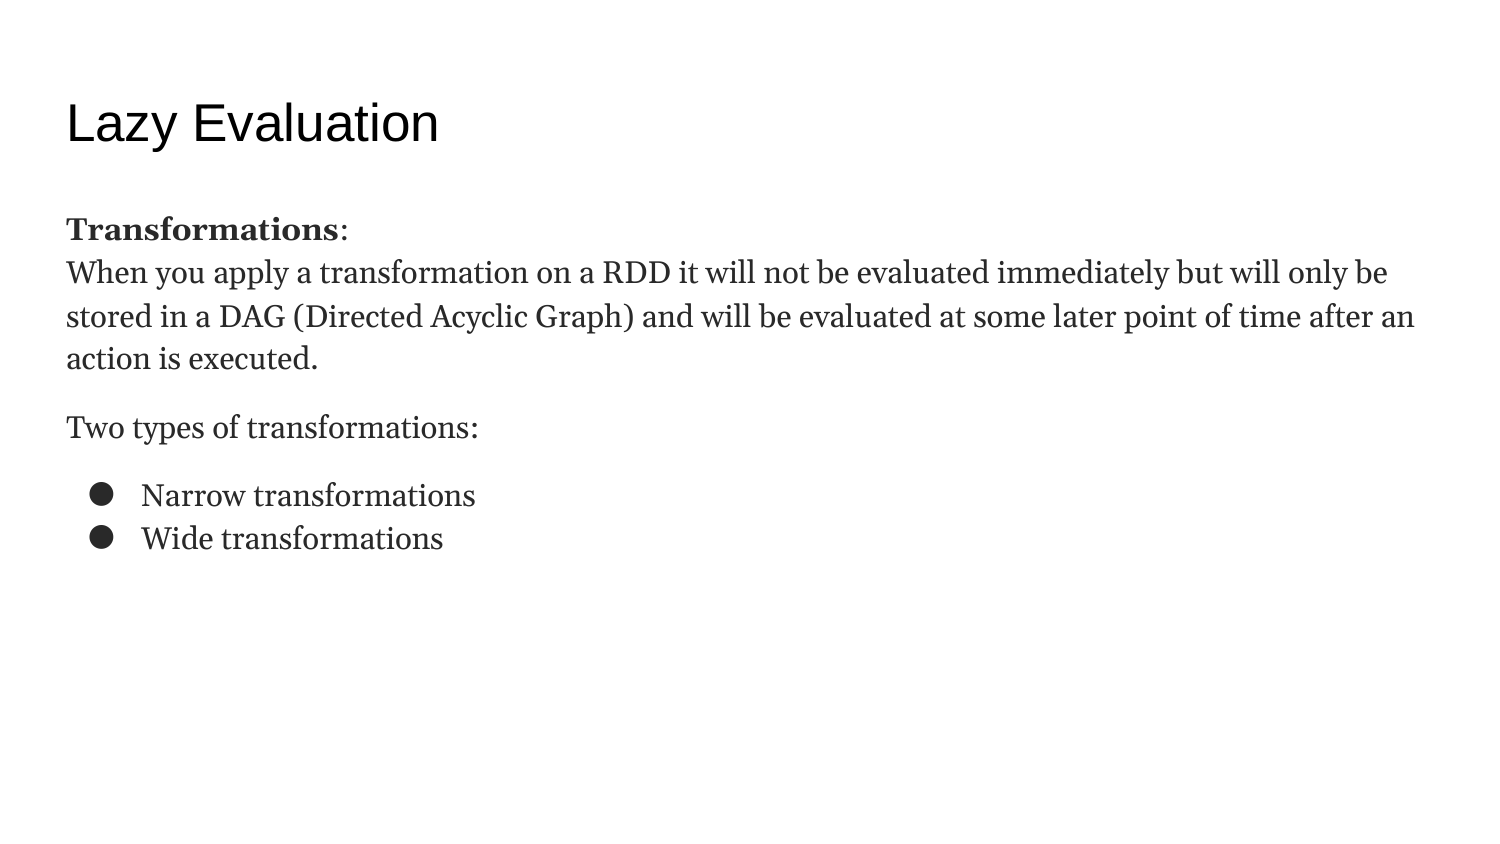

# Lazy Evaluation
Transformations:
When you apply a transformation on a RDD it will not be evaluated immediately but will only be stored in a DAG (Directed Acyclic Graph) and will be evaluated at some later point of time after an action is executed.
Two types of transformations:
Narrow transformations
Wide transformations